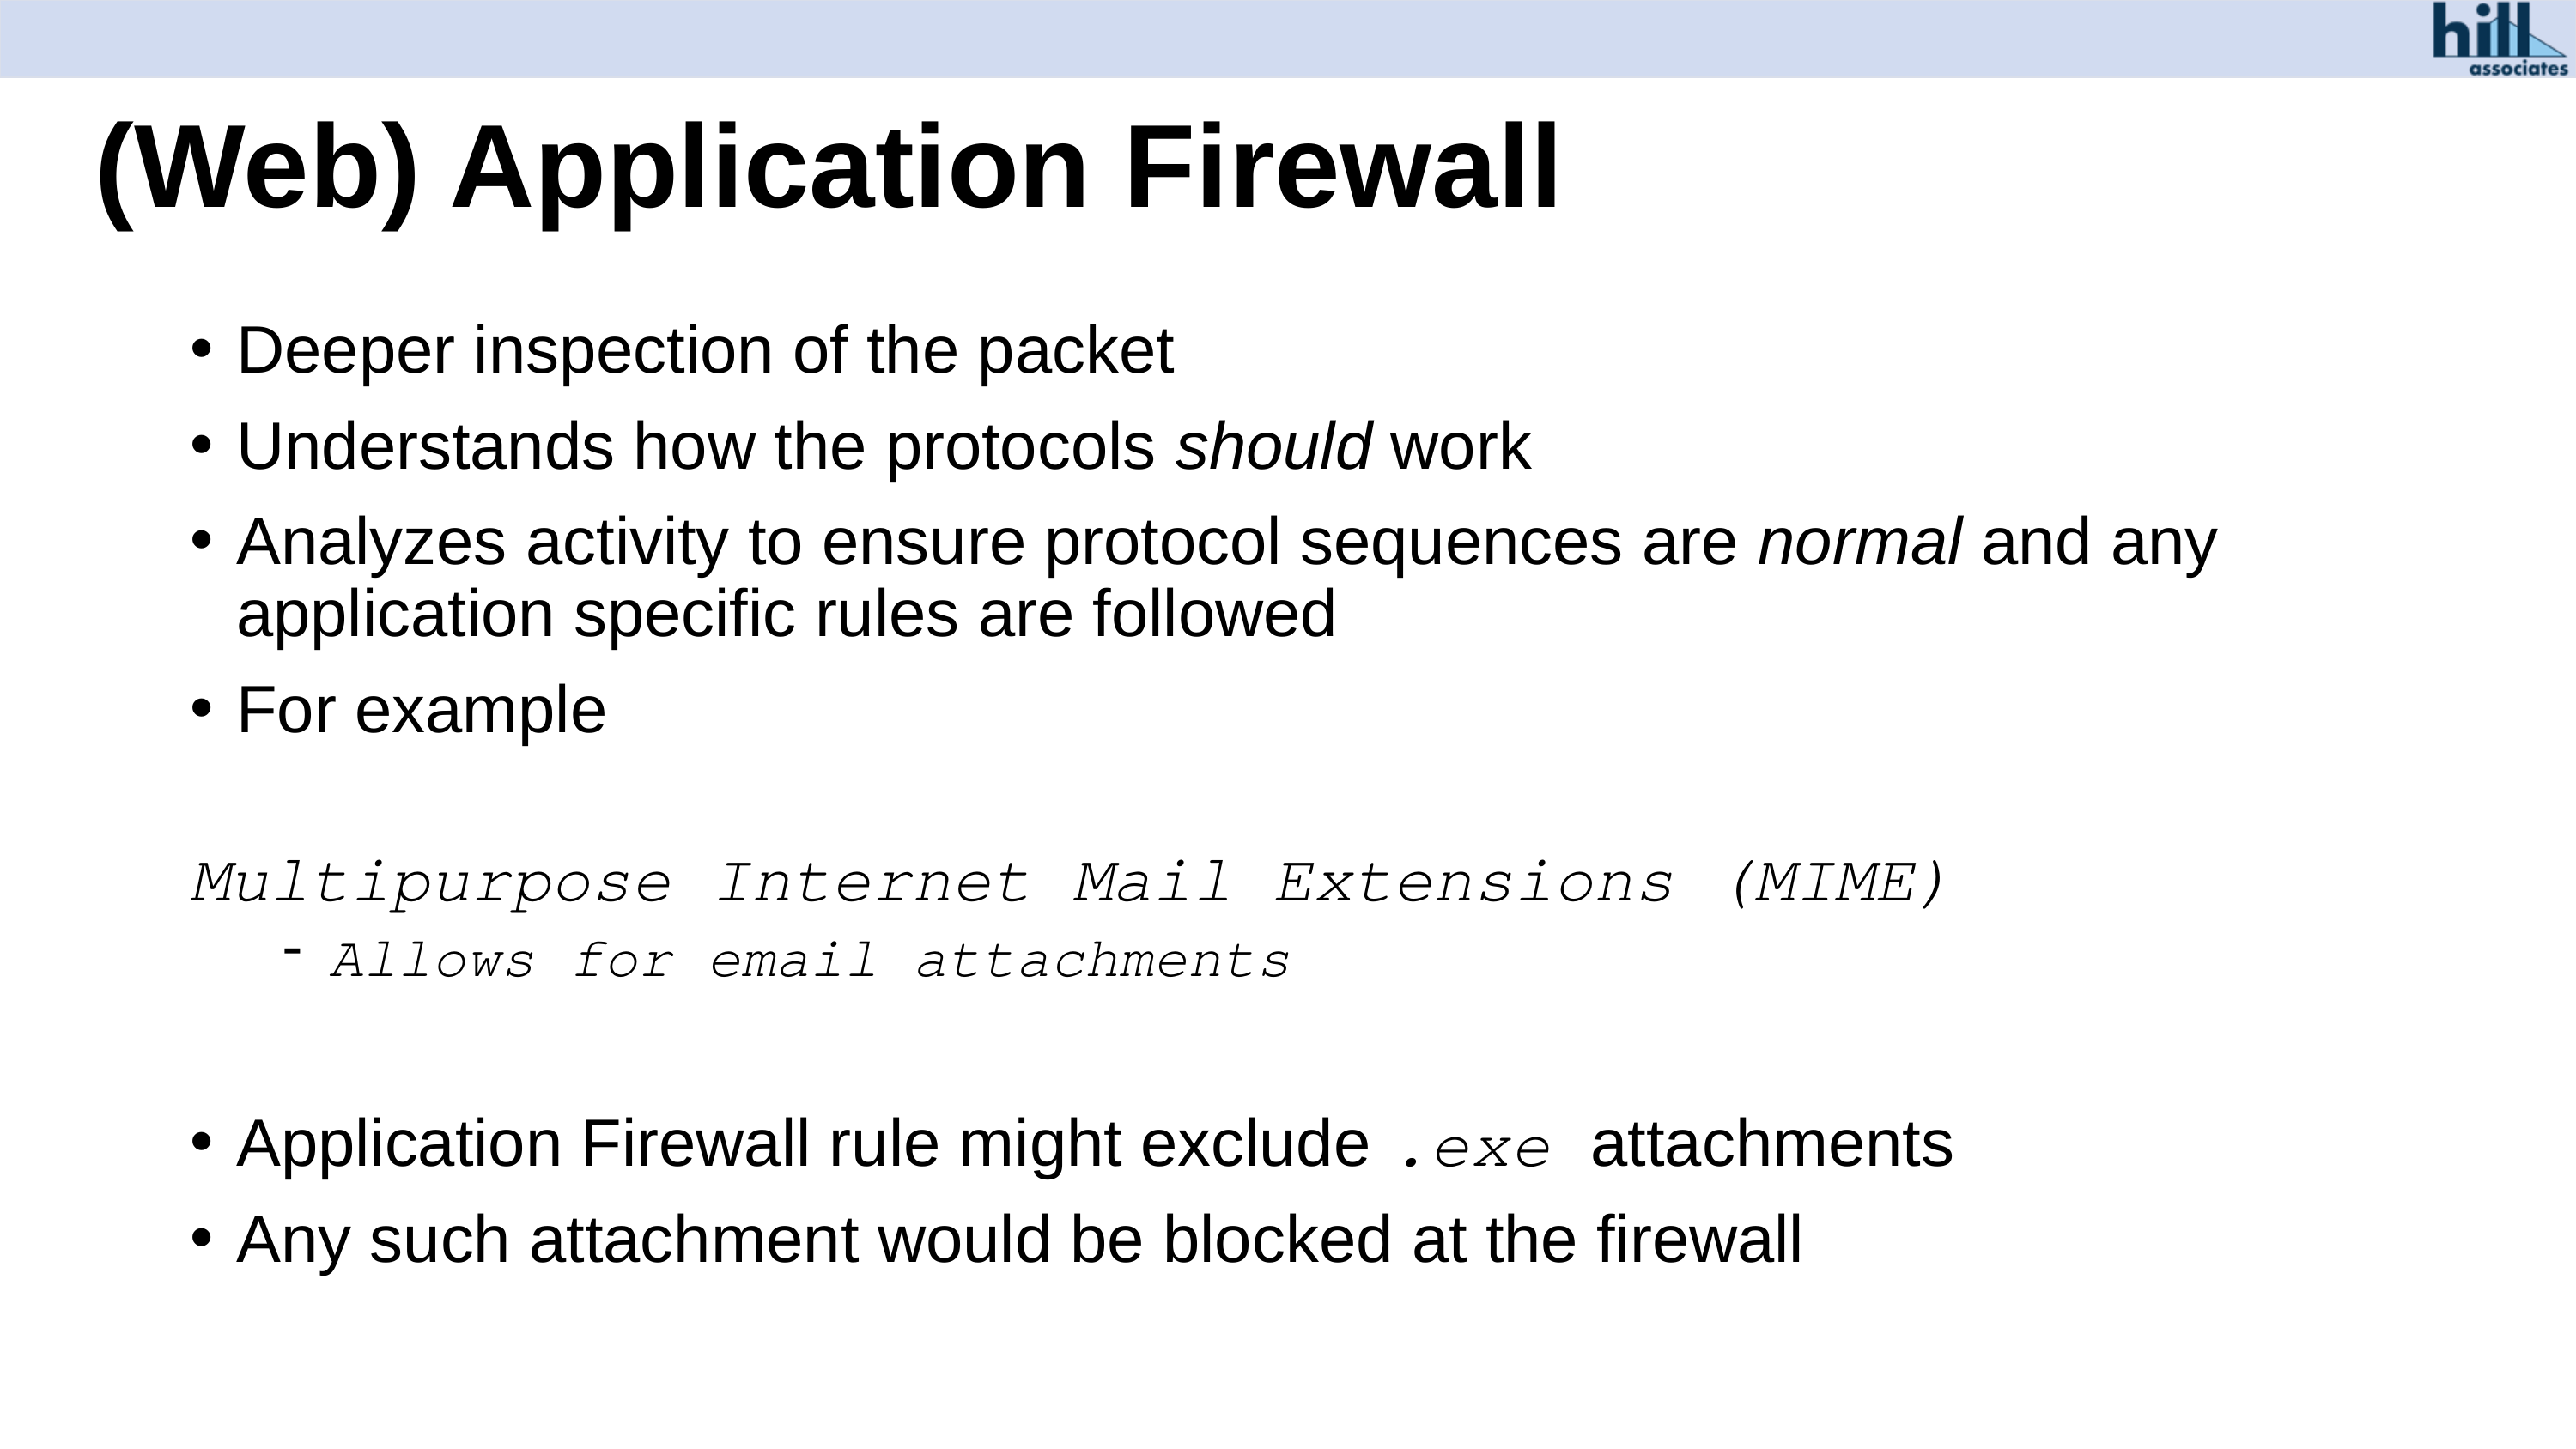

# (Web) Application Firewall
Deeper inspection of the packet
Understands how the protocols should work
Analyzes activity to ensure protocol sequences are normal and any application specific rules are followed
For example
Multipurpose Internet Mail Extensions (MIME)
Allows for email attachments

Application Firewall rule might exclude .exe attachments
Any such attachment would be blocked at the firewall